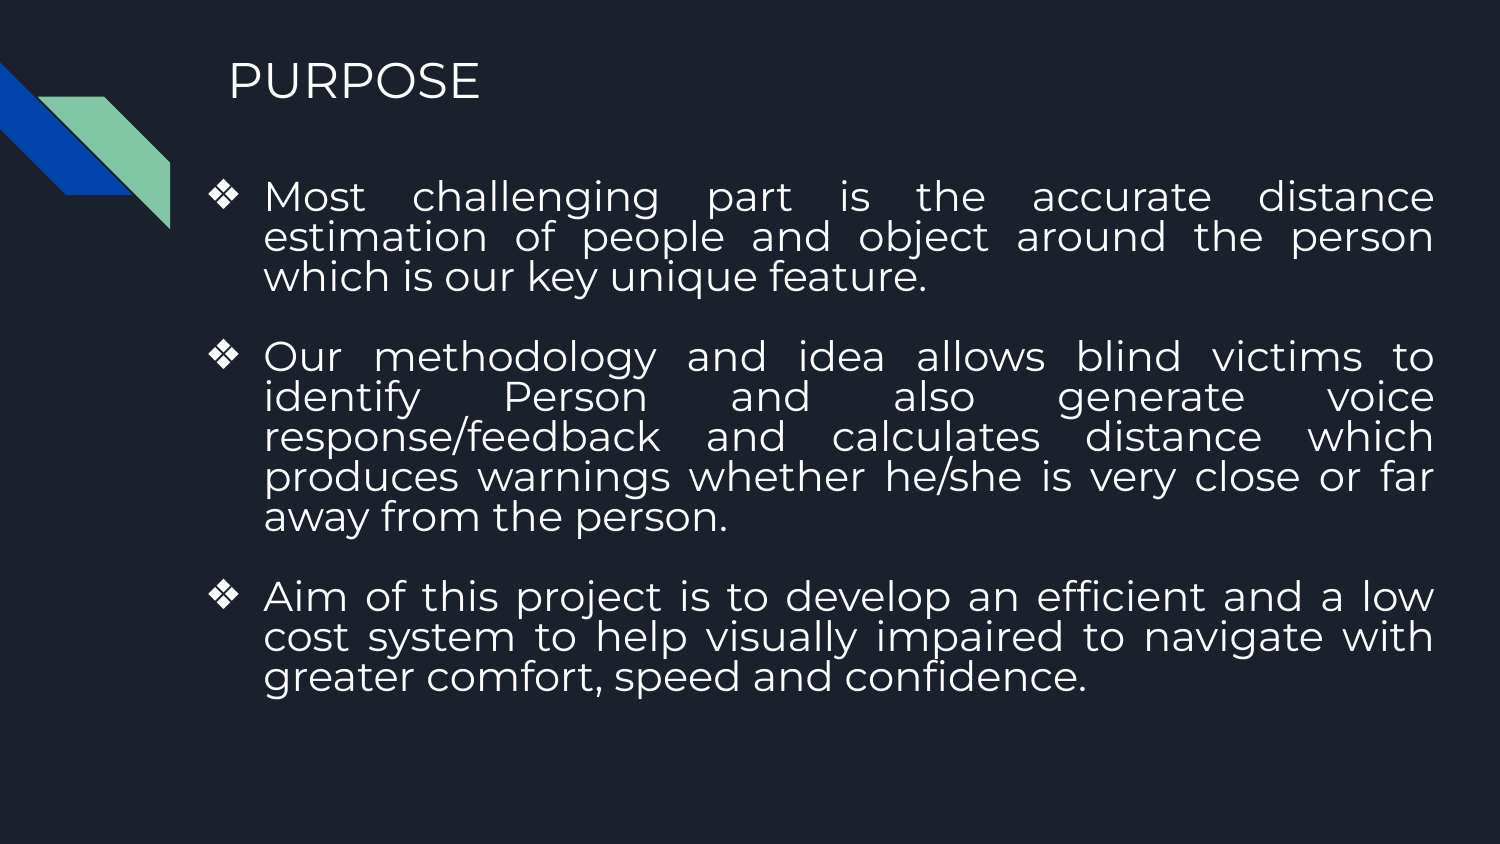

# PURPOSE
Most challenging part is the accurate distance estimation of people and object around the person which is our key unique feature.

Our methodology and idea allows blind victims to identify Person and also generate voice response/feedback and calculates distance which produces warnings whether he/she is very close or far away from the person.

Aim of this project is to develop an efficient and a low cost system to help visually impaired to navigate with greater comfort, speed and confidence.